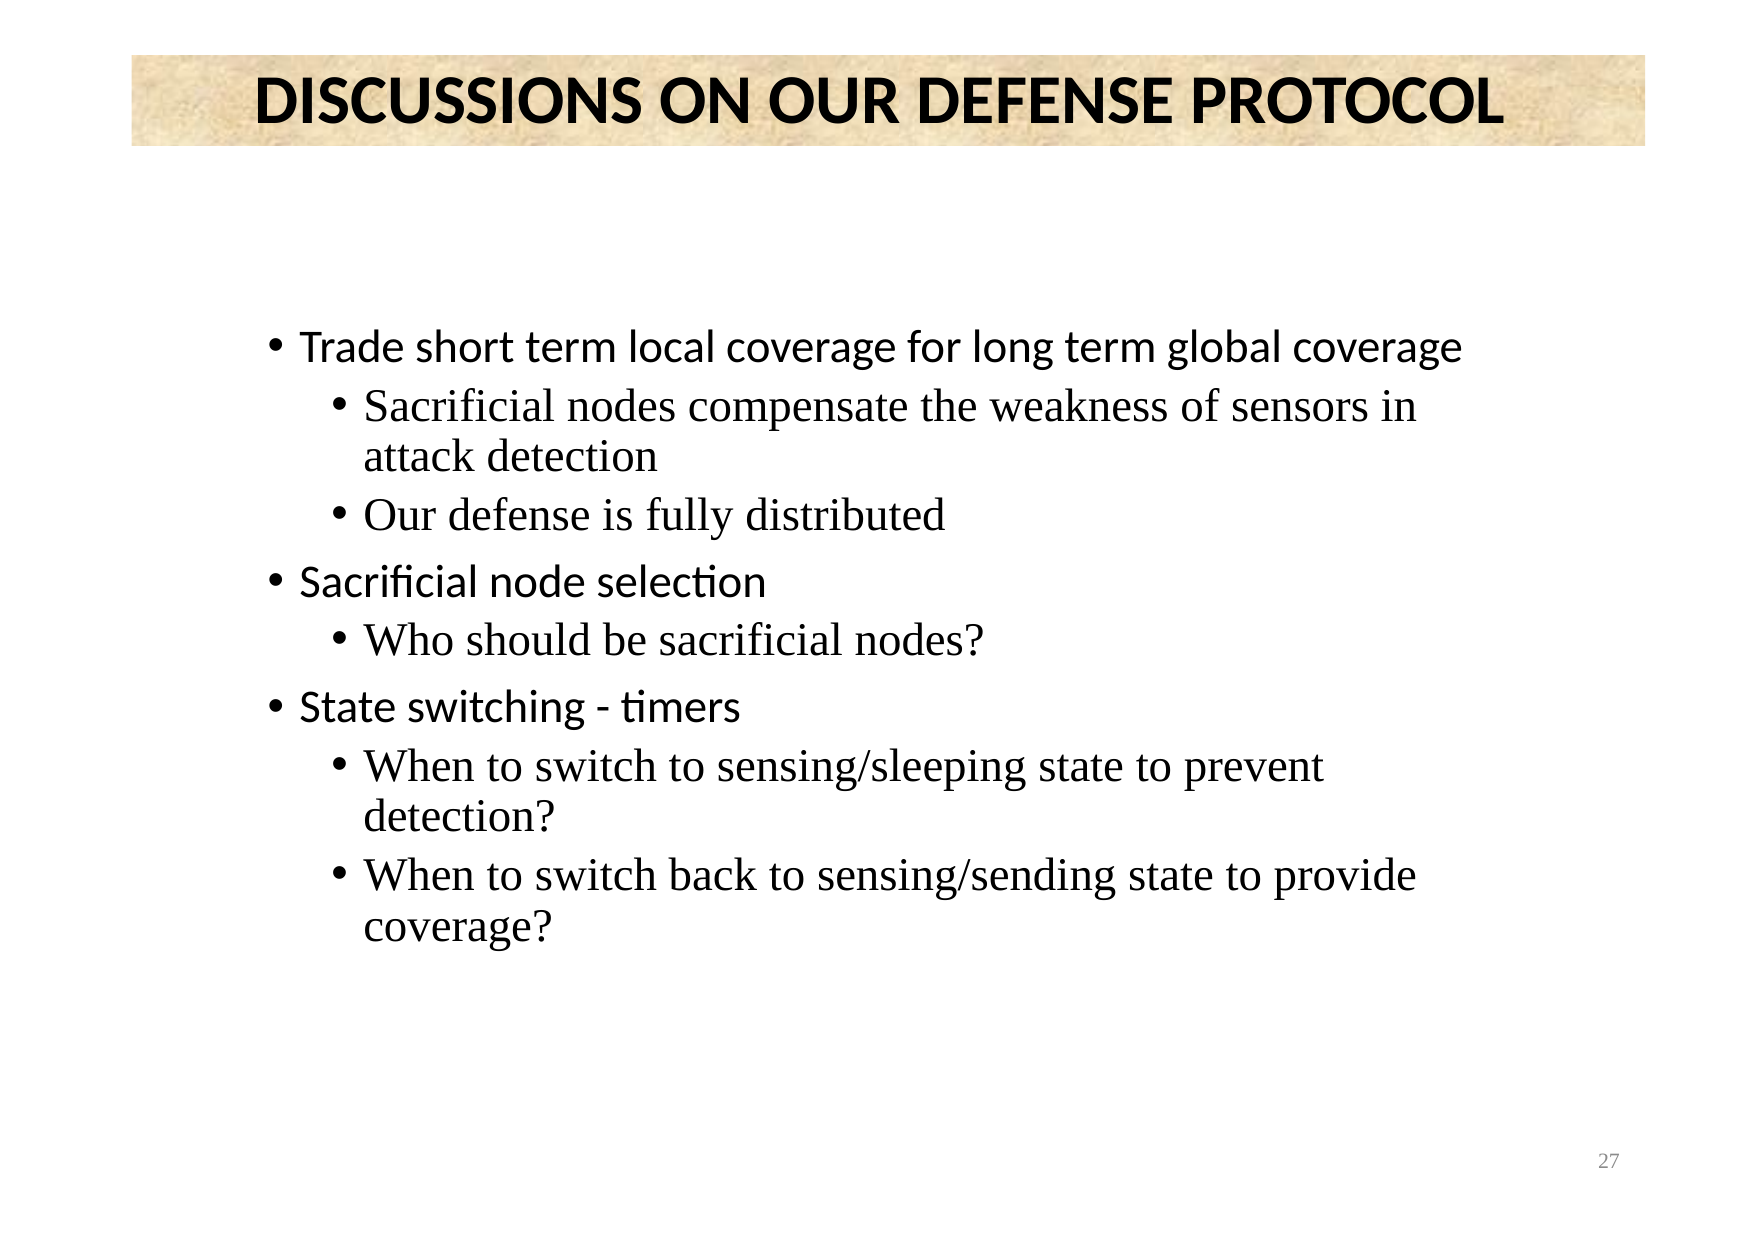

# DISCUSSIONS ON OUR DEFENSE PROTOCOL
Trade short term local coverage for long term global coverage
Sacrificial nodes compensate the weakness of sensors in attack detection
Our defense is fully distributed
Sacrificial node selection
Who should be sacrificial nodes?
State switching - timers
When to switch to sensing/sleeping state to prevent detection?
When to switch back to sensing/sending state to provide coverage?
27